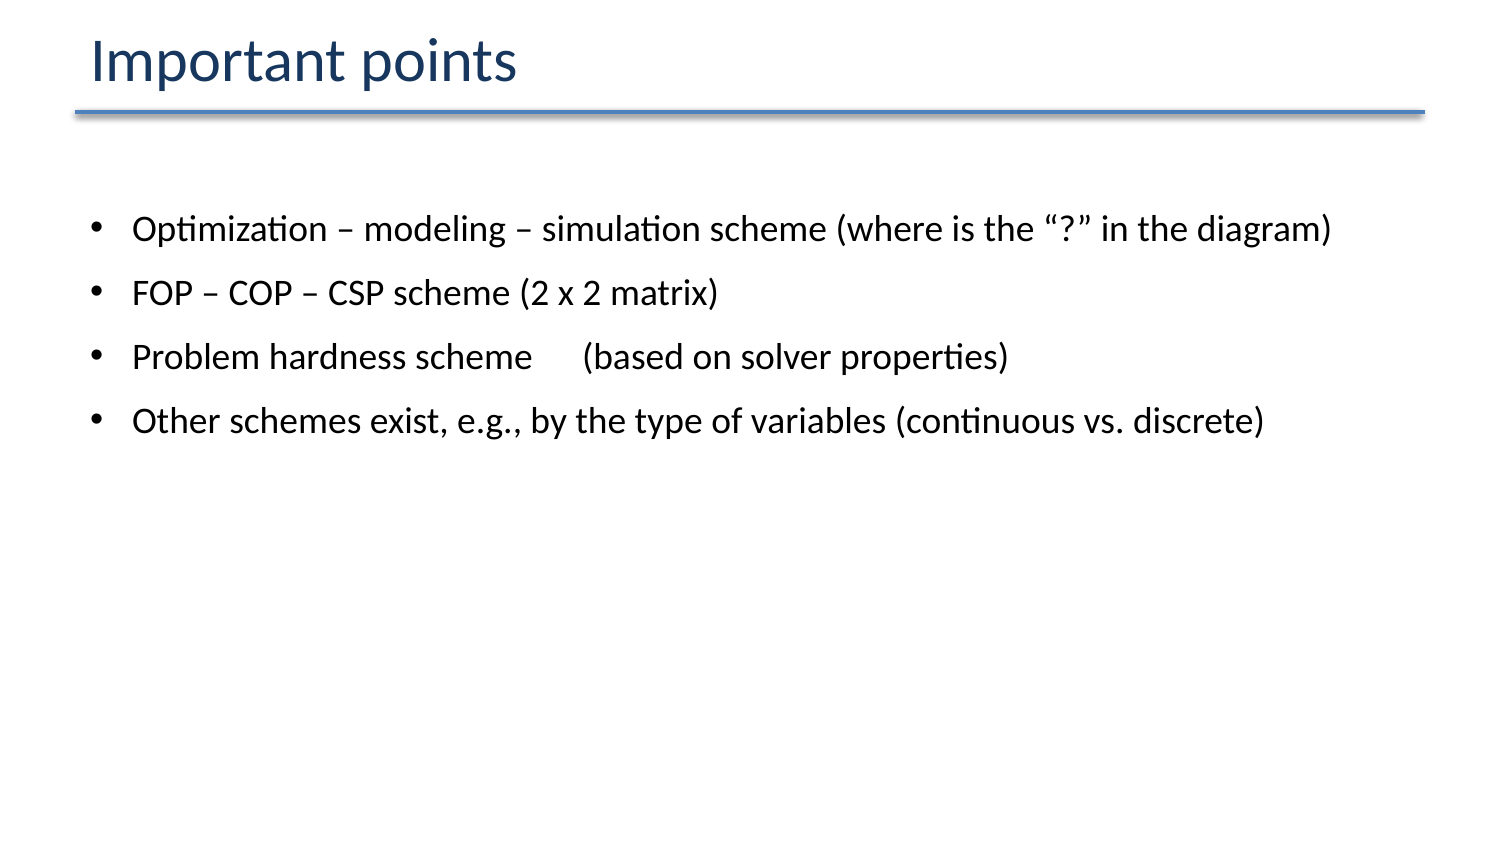

# Important points
Optimization – modeling – simulation scheme (where is the “?” in the diagram)
FOP – COP – CSP scheme (2 x 2 matrix)
Problem hardness scheme 	(based on solver properties)
Other schemes exist, e.g., by the type of variables (continuous vs. discrete)